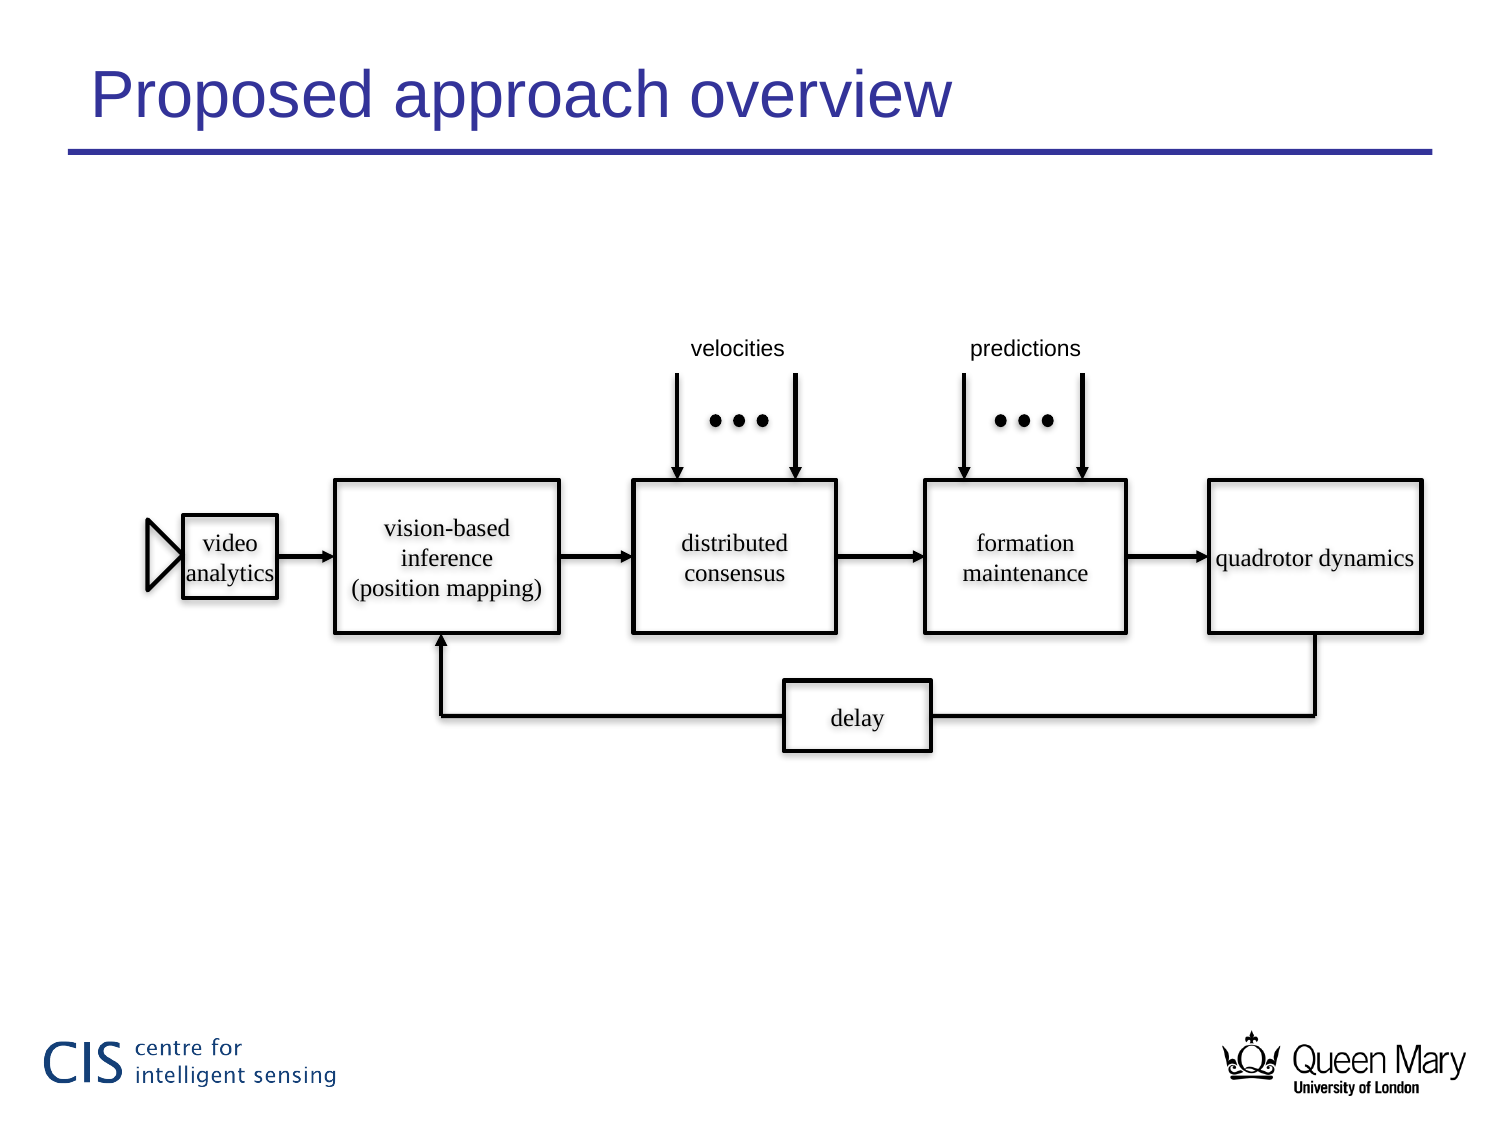

# Proposed approach overview
velocities
predictions

formation maintenance
vision-based inference
(position mapping)
distributed consensus
quadrotor dynamics
video analytics

delay